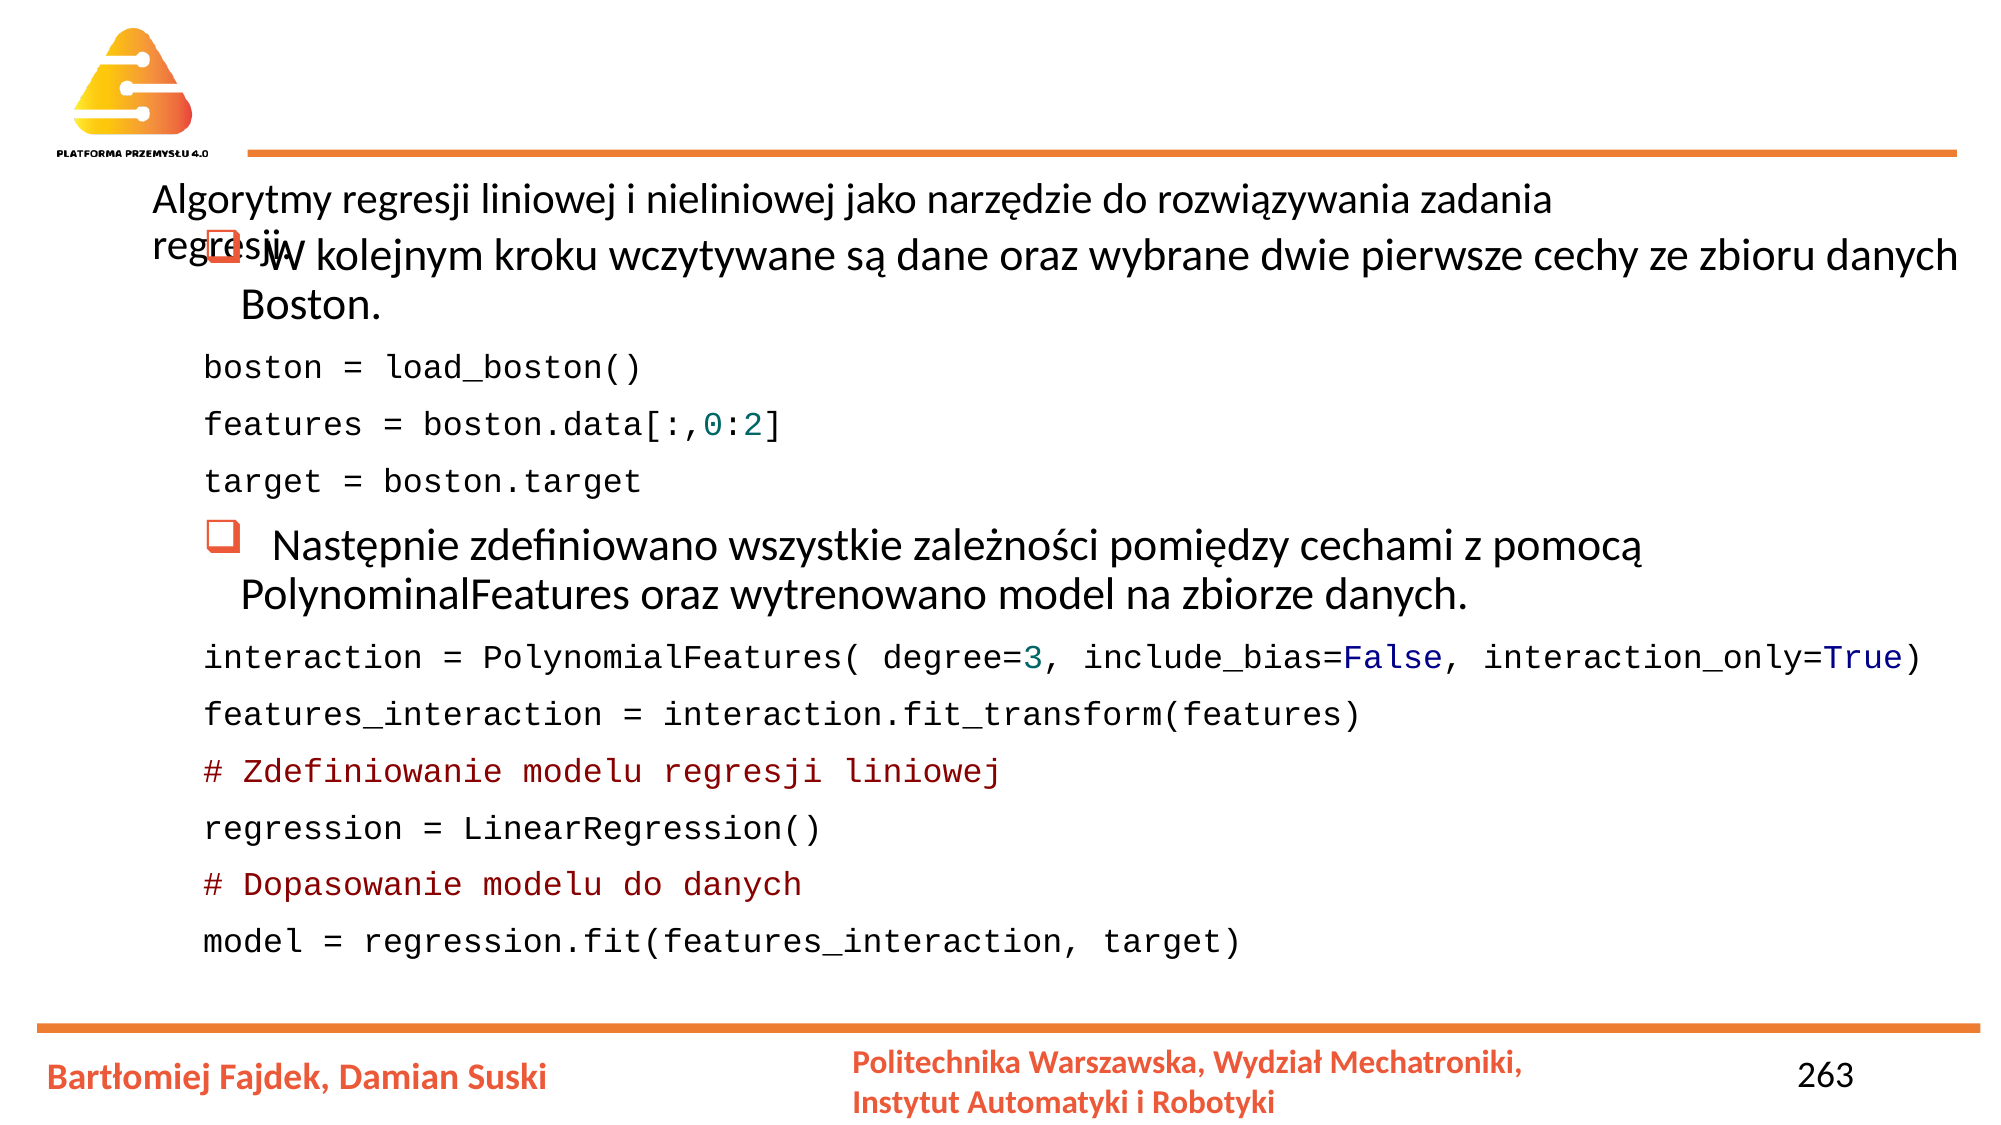

# Algorytmy regresji liniowej i nieliniowej jako narzędzie do rozwiązywania zadania regresji.
  W kolejnym kroku wczytywane są dane oraz wybrane dwie pierwsze cechy ze zbioru danych Boston.
boston = load_boston()
features = boston.data[:,0:2]
target = boston.target
 Następnie zdefiniowano wszystkie zależności pomiędzy cechami z pomocą PolynominalFeatures oraz wytrenowano model na zbiorze danych.
interaction = PolynomialFeatures( degree=3, include_bias=False, interaction_only=True)
features_interaction = interaction.fit_transform(features)
# Zdefiniowanie modelu regresji liniowej
regression = LinearRegression()
# Dopasowanie modelu do danych
model = regression.fit(features_interaction, target)
263